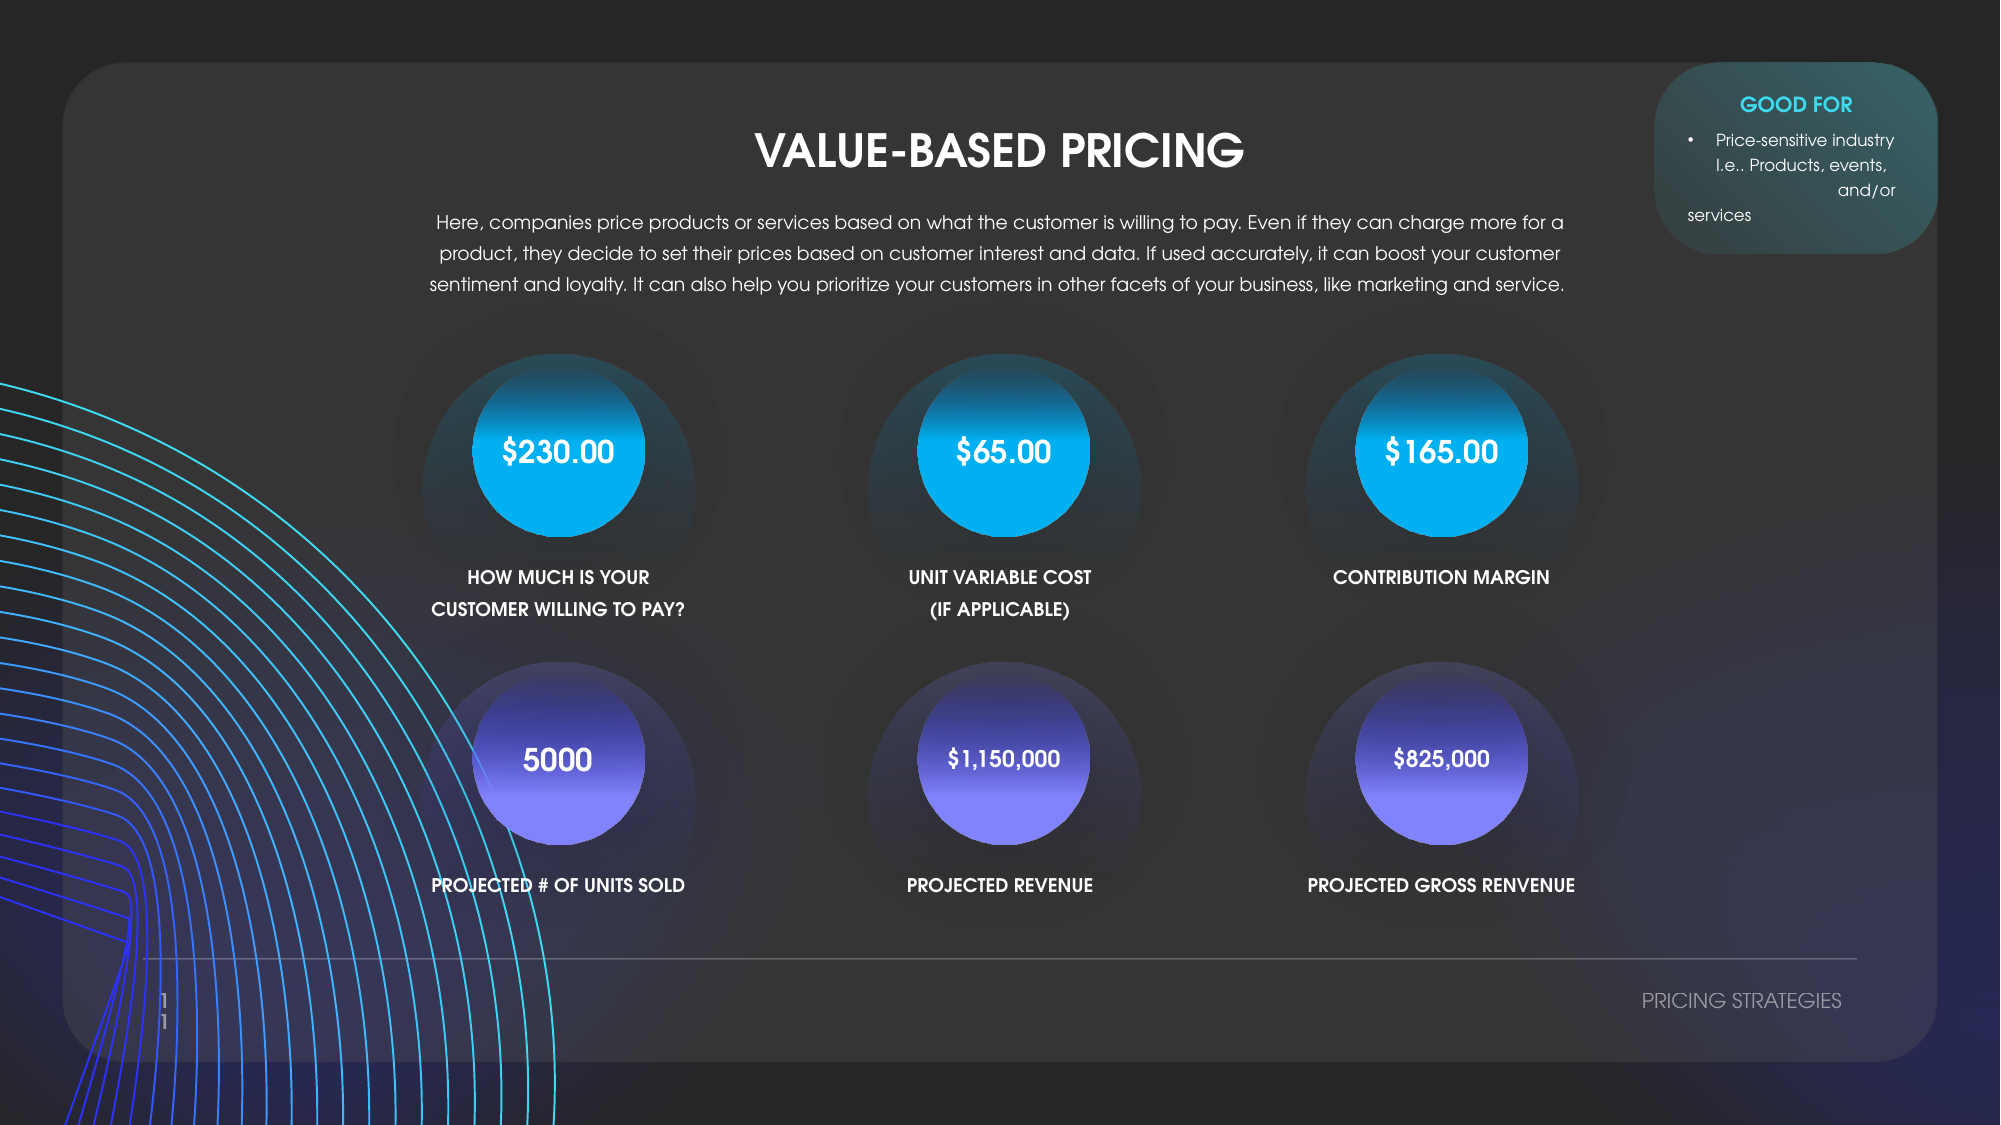

GOOD FOR
Price-sensitive industry I.e.. Products, events,
	and/or services
VALUE-BASED PRICING
Here, companies price products or services based on what the customer is willing to pay. Even if they can charge more for a product, they decide to set their prices based on customer interest and data. If used accurately, it can boost your customer sentiment and loyalty. It can also help you prioritize your customers in other facets of your business, like marketing and service.

$230.00
$65.00
$165.00

HOW MUCH IS YOUR CUSTOMER WILLING TO PAY?
UNIT VARIABLE COST
(IF APPLICABLE)
CONTRIBUTION MARGIN

5000
$1,150,000
$825,000
PROJECTED # OF UNITS SOLD
PROJECTED REVENUE
PROJECTED GROSS RENVENUE
11
PRICING STRATEGIES